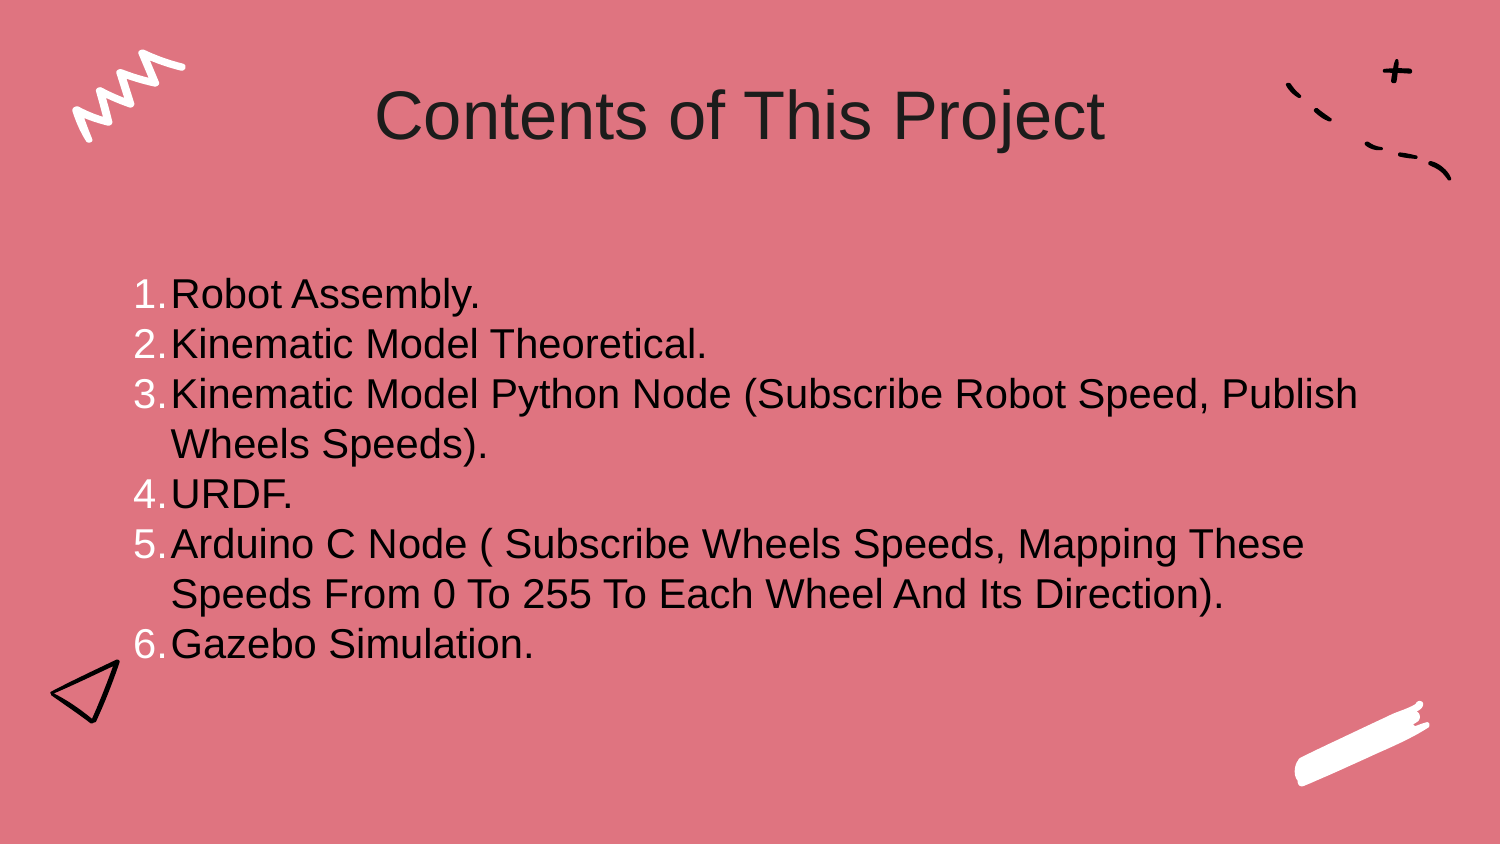

# Contents of This Project

Robot Assembly.
Kinematic Model Theoretical.
Kinematic Model Python Node (Subscribe Robot Speed, Publish Wheels Speeds).
URDF.
Arduino C Node ( Subscribe Wheels Speeds, Mapping These Speeds From 0 To 255 To Each Wheel And Its Direction).
⁠Gazebo Simulation.